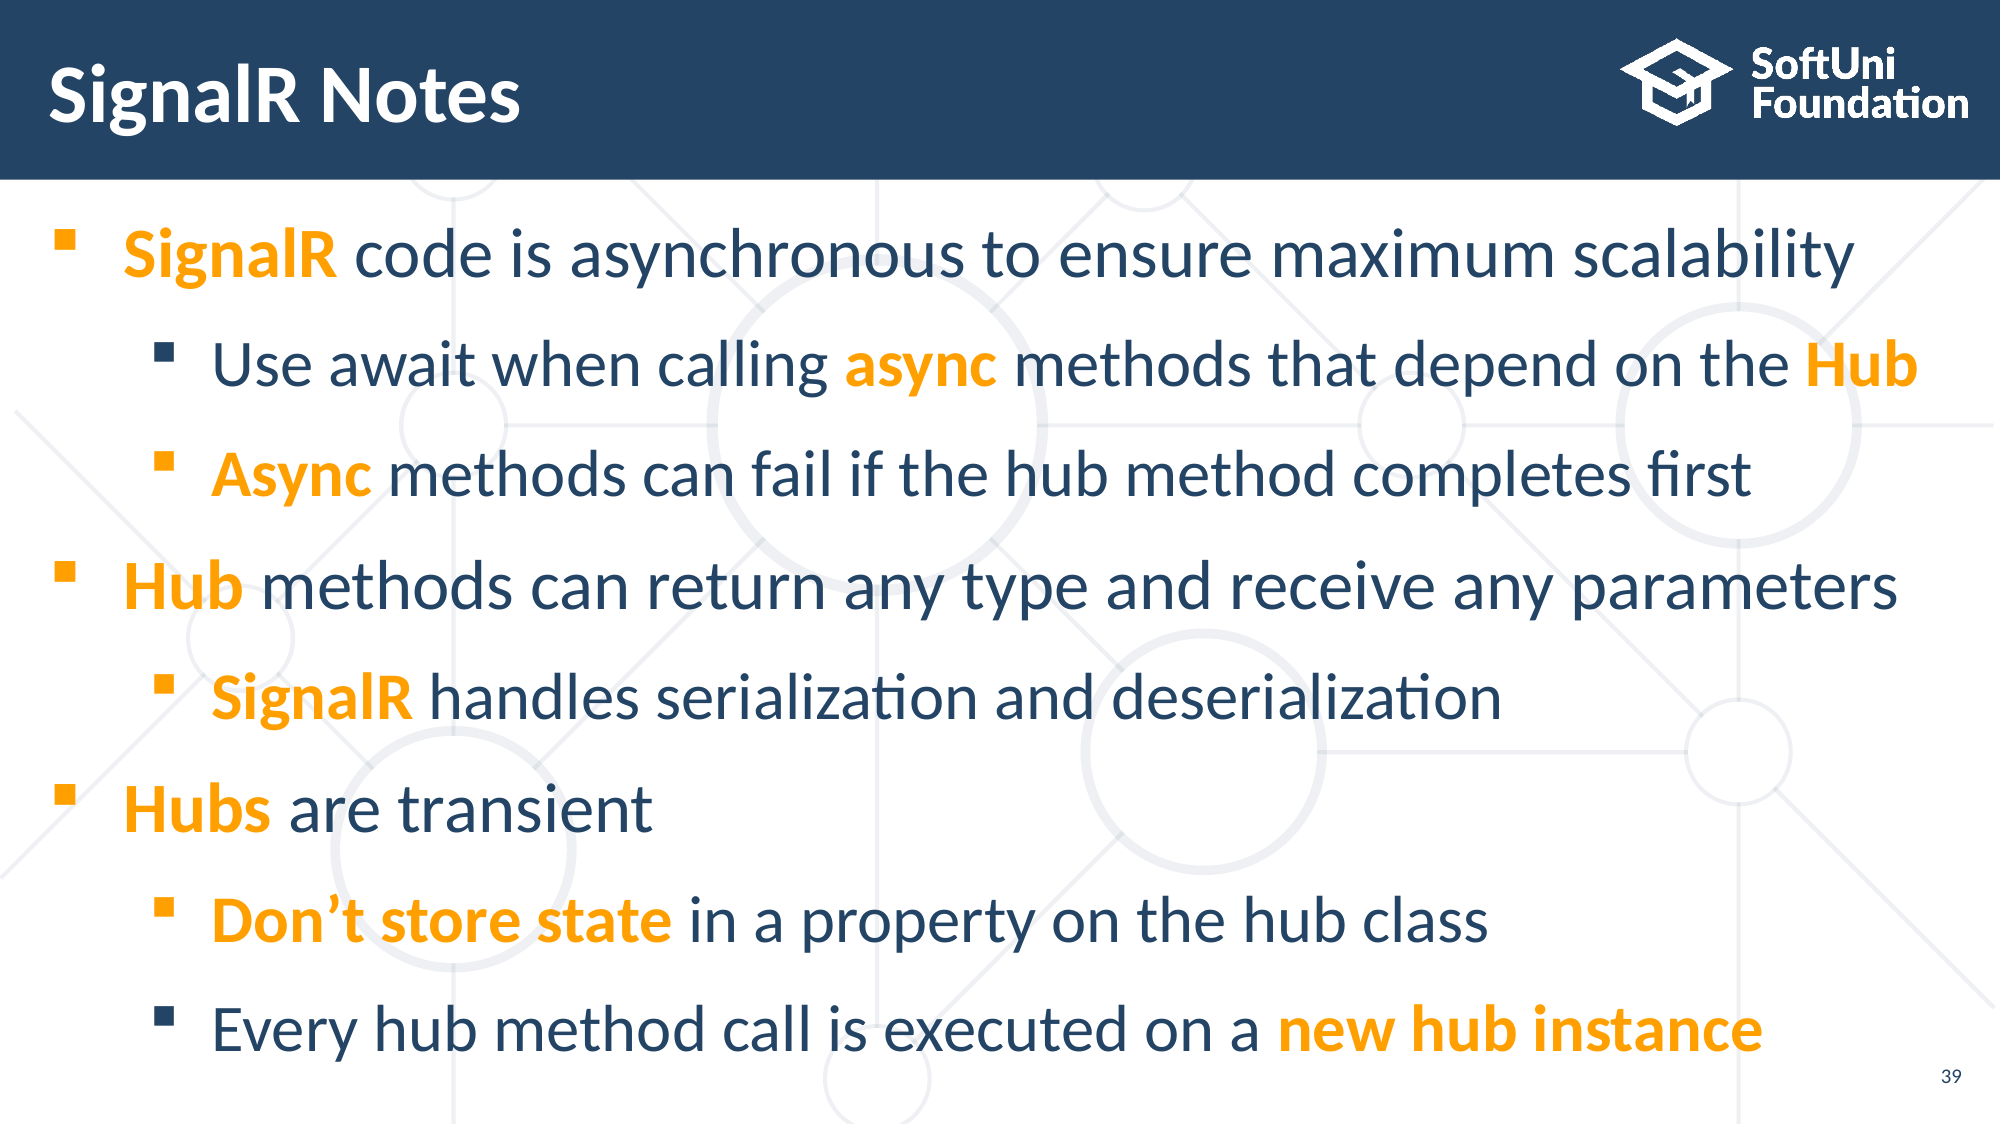

# SignalR Notes
SignalR code is asynchronous to ensure maximum scalability
Use await when calling async methods that depend on the Hub
Async methods can fail if the hub method completes first
Hub methods can return any type and receive any parameters
SignalR handles serialization and deserialization
Hubs are transient
Don’t store state in a property on the hub class
Every hub method call is executed on a new hub instance
39